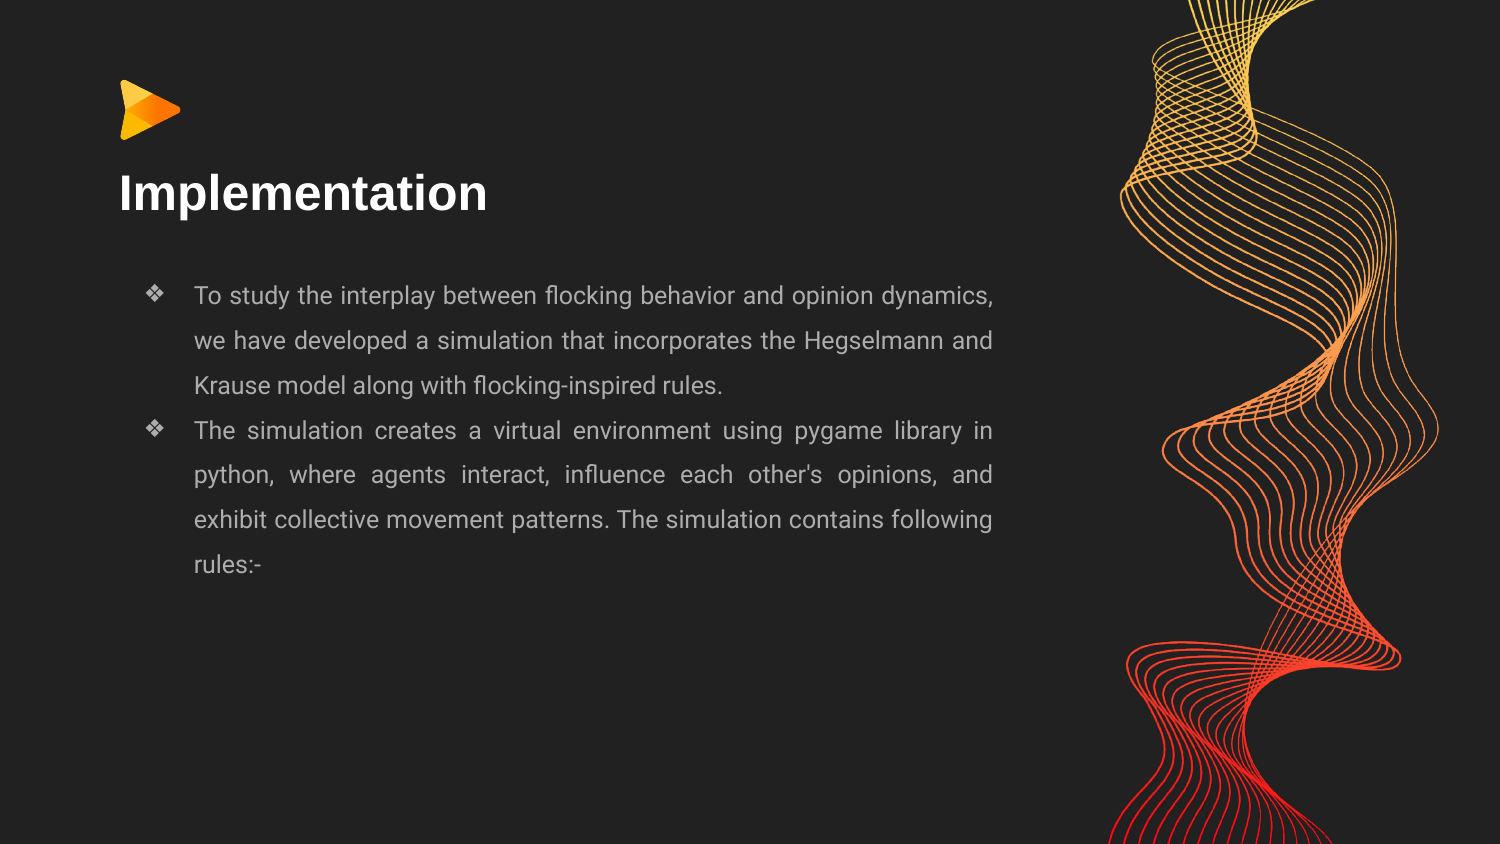

# Implementation
To study the interplay between flocking behavior and opinion dynamics, we have developed a simulation that incorporates the Hegselmann and Krause model along with flocking-inspired rules.
The simulation creates a virtual environment using pygame library in python, where agents interact, influence each other's opinions, and exhibit collective movement patterns. The simulation contains following rules:-